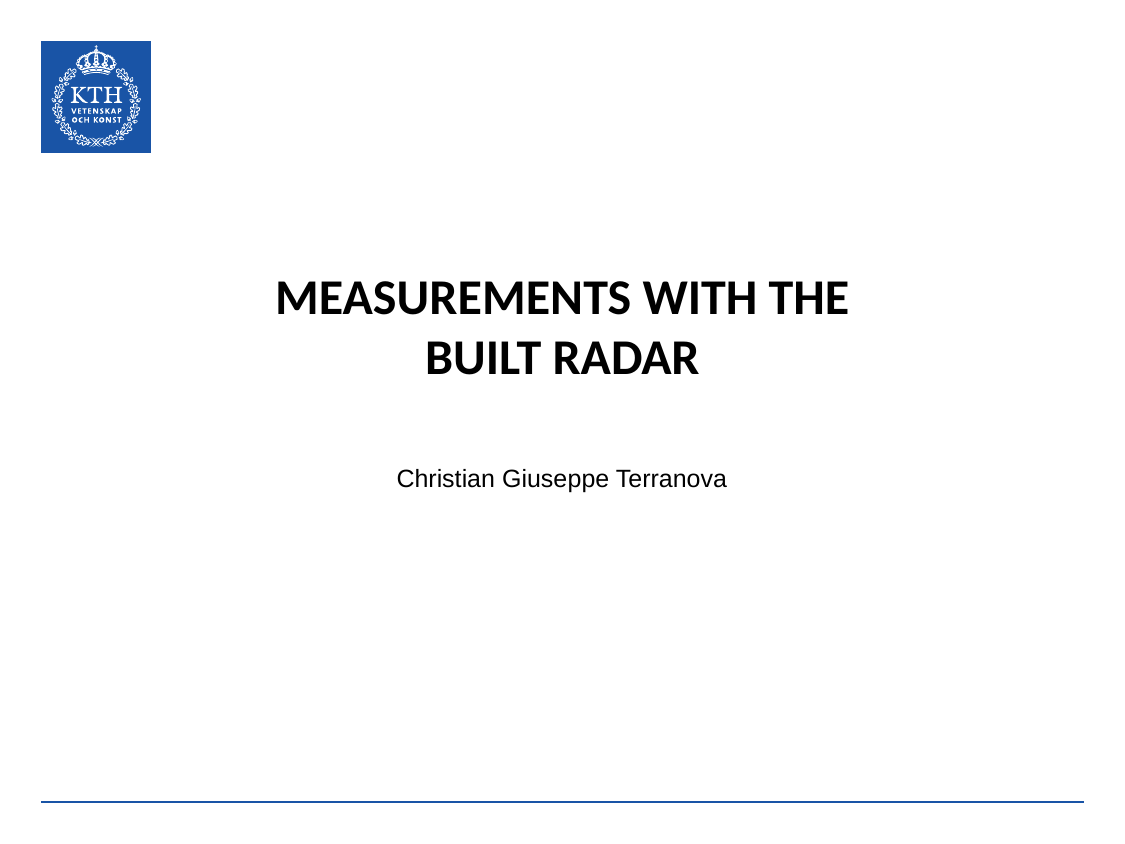

MEASUREMENTS WITH THE BUILT RADAR
Christian Giuseppe Terranova